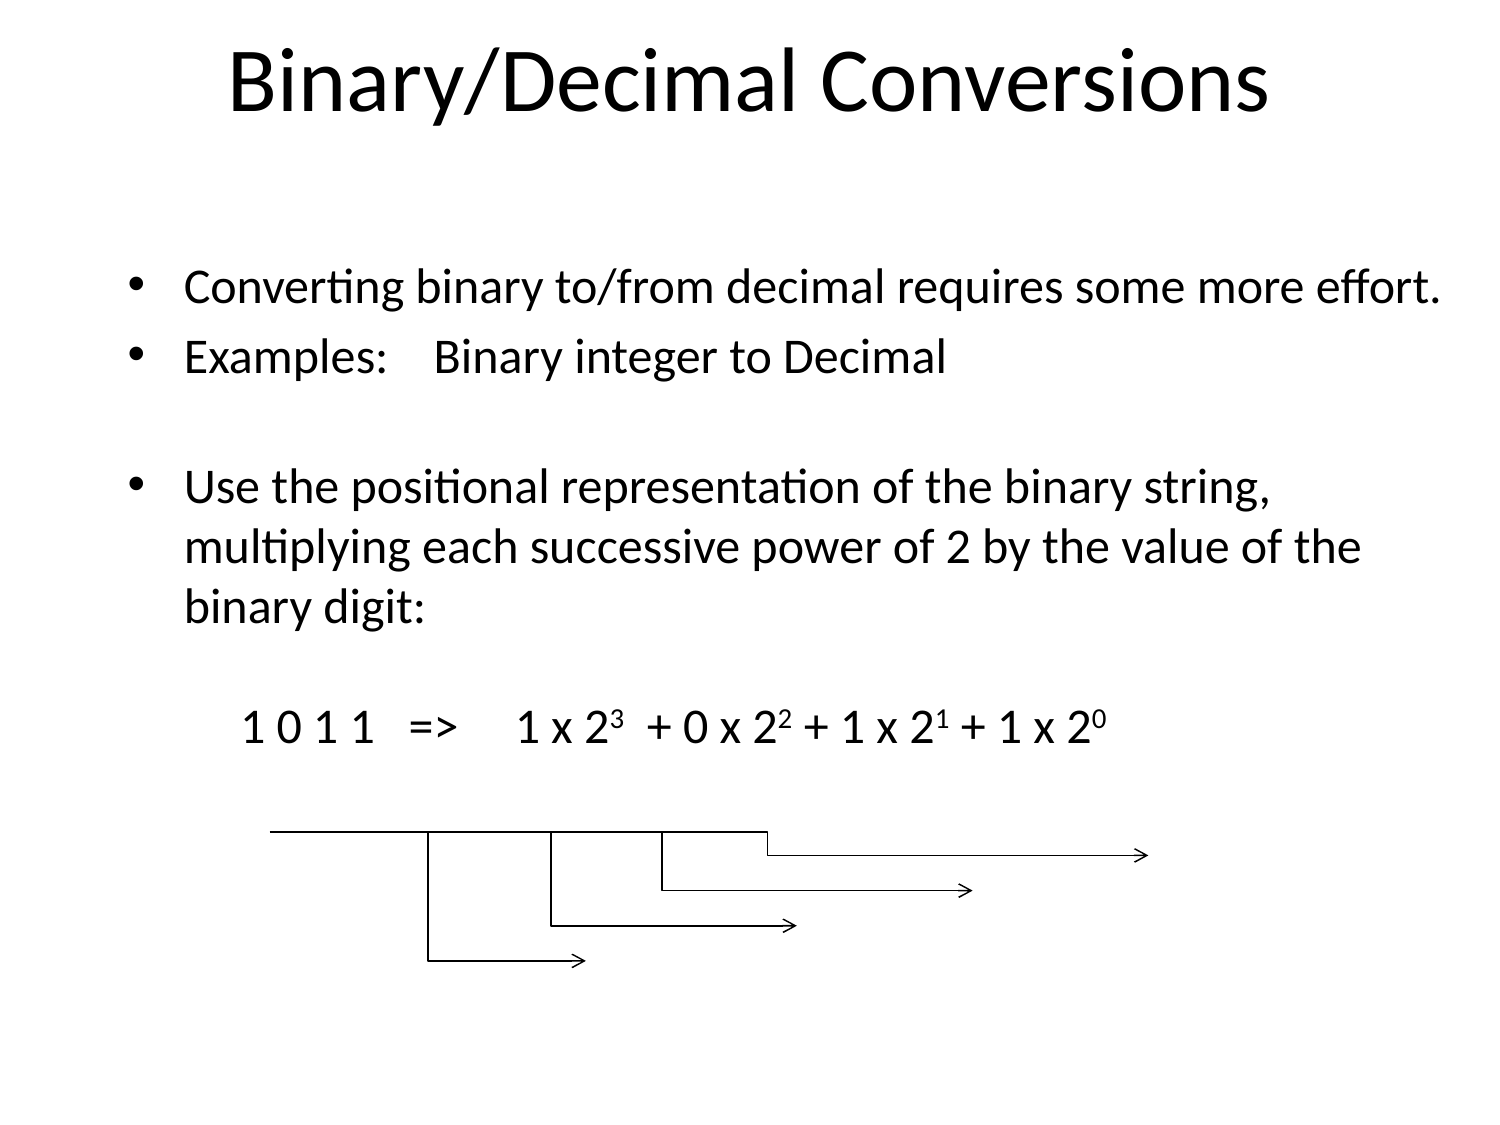

# Binary/Decimal Conversions
Converting binary to/from decimal requires some more effort.
Examples:    Binary integer to Decimal
Use the positional representation of the binary string, multiplying each successive power of 2 by the value of the binary digit:
     1 0 1 1   =>     1 x 23  + 0 x 22 + 1 x 21 + 1 x 20